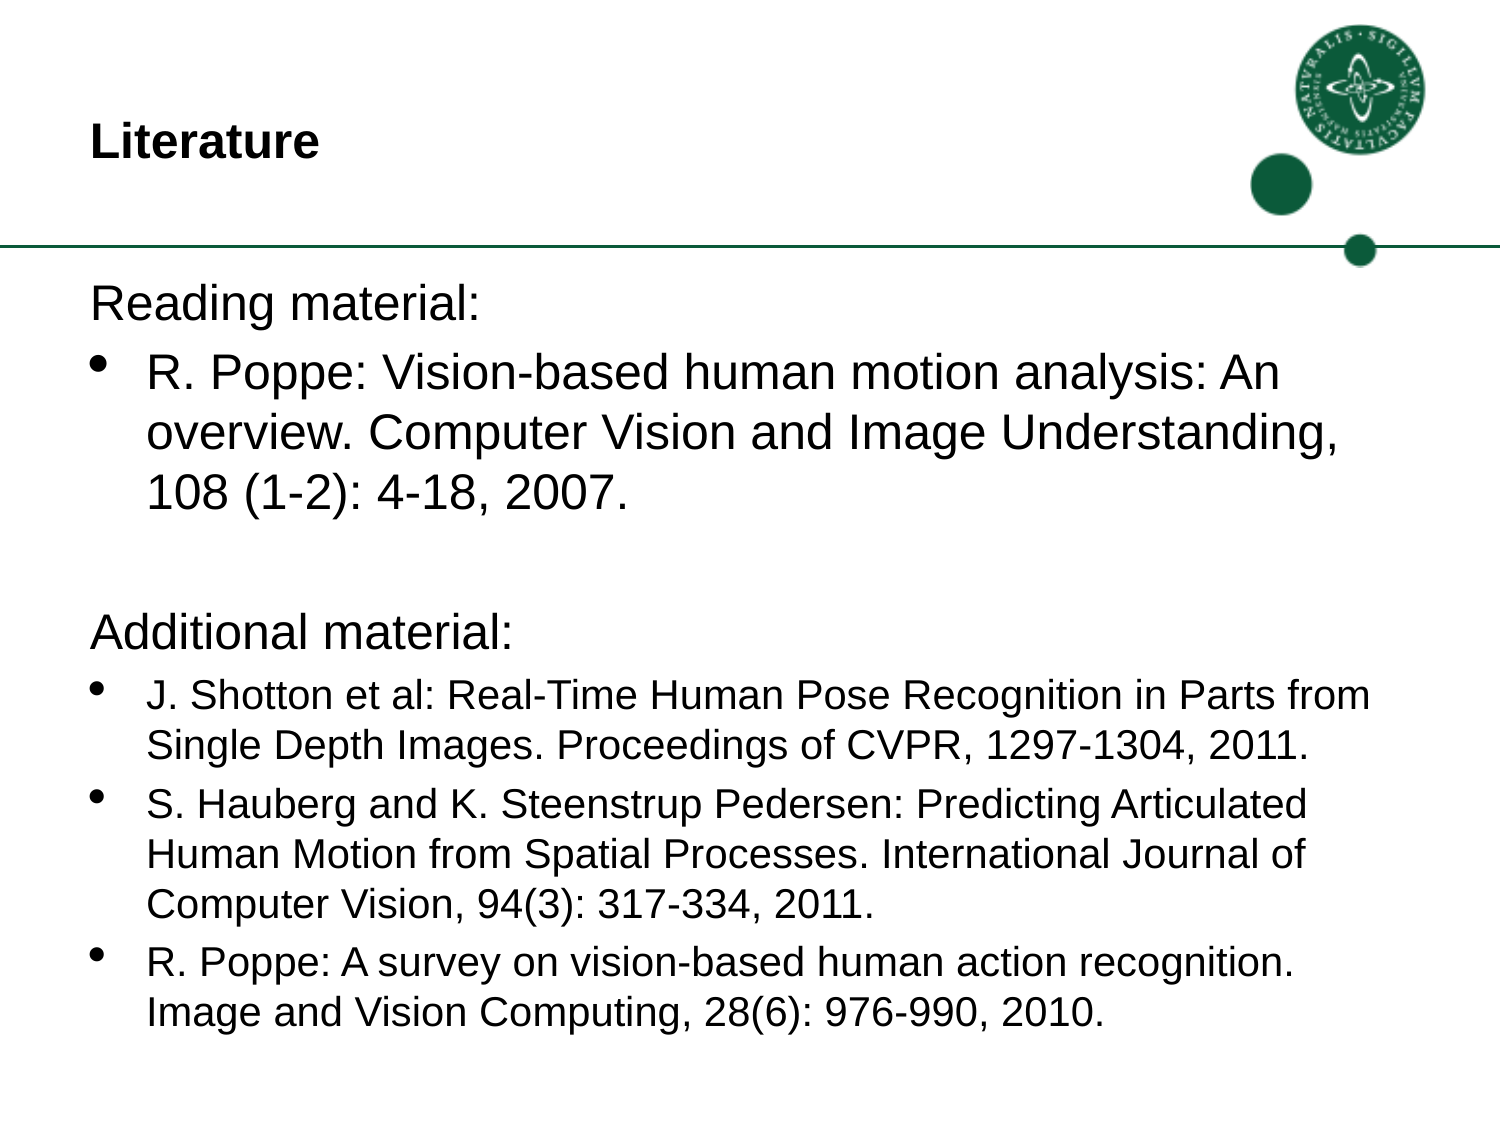

Literature
Reading material:
R. Poppe: Vision-based human motion analysis: An overview. Computer Vision and Image Understanding, 108 (1-2): 4-18, 2007.

Additional material:
J. Shotton et al: Real-Time Human Pose Recognition in Parts from Single Depth Images. Proceedings of CVPR, 1297-1304, 2011.
S. Hauberg and K. Steenstrup Pedersen: Predicting Articulated Human Motion from Spatial Processes. International Journal of Computer Vision, 94(3): 317-334, 2011.
R. Poppe: A survey on vision-based human action recognition. Image and Vision Computing, 28(6): 976-990, 2010.